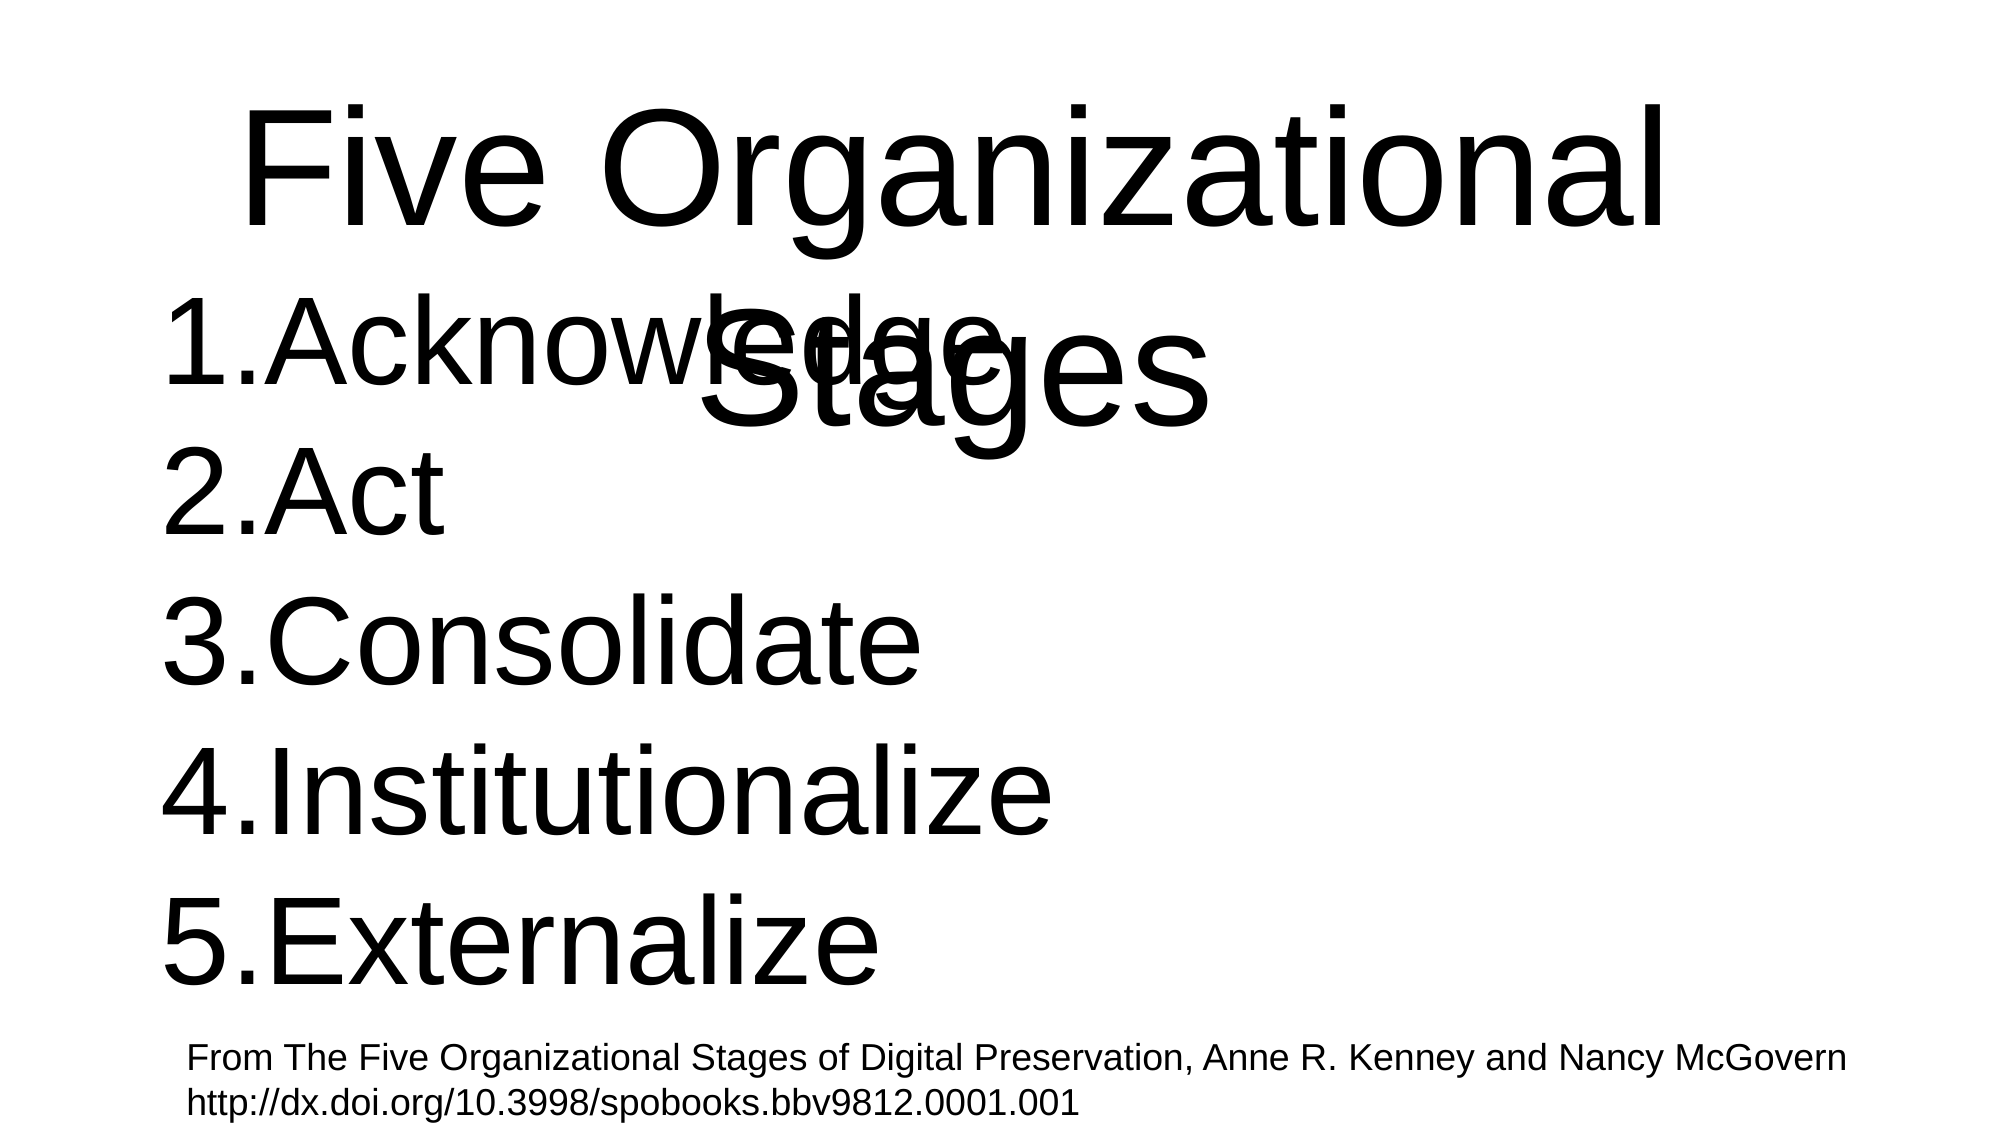

Five Organizational Stages
Acknowledge
Act
Consolidate
Institutionalize
Externalize
From The Five Organizational Stages of Digital Preservation, Anne R. Kenney and Nancy McGovern http://dx.doi.org/10.3998/spobooks.bbv9812.0001.001